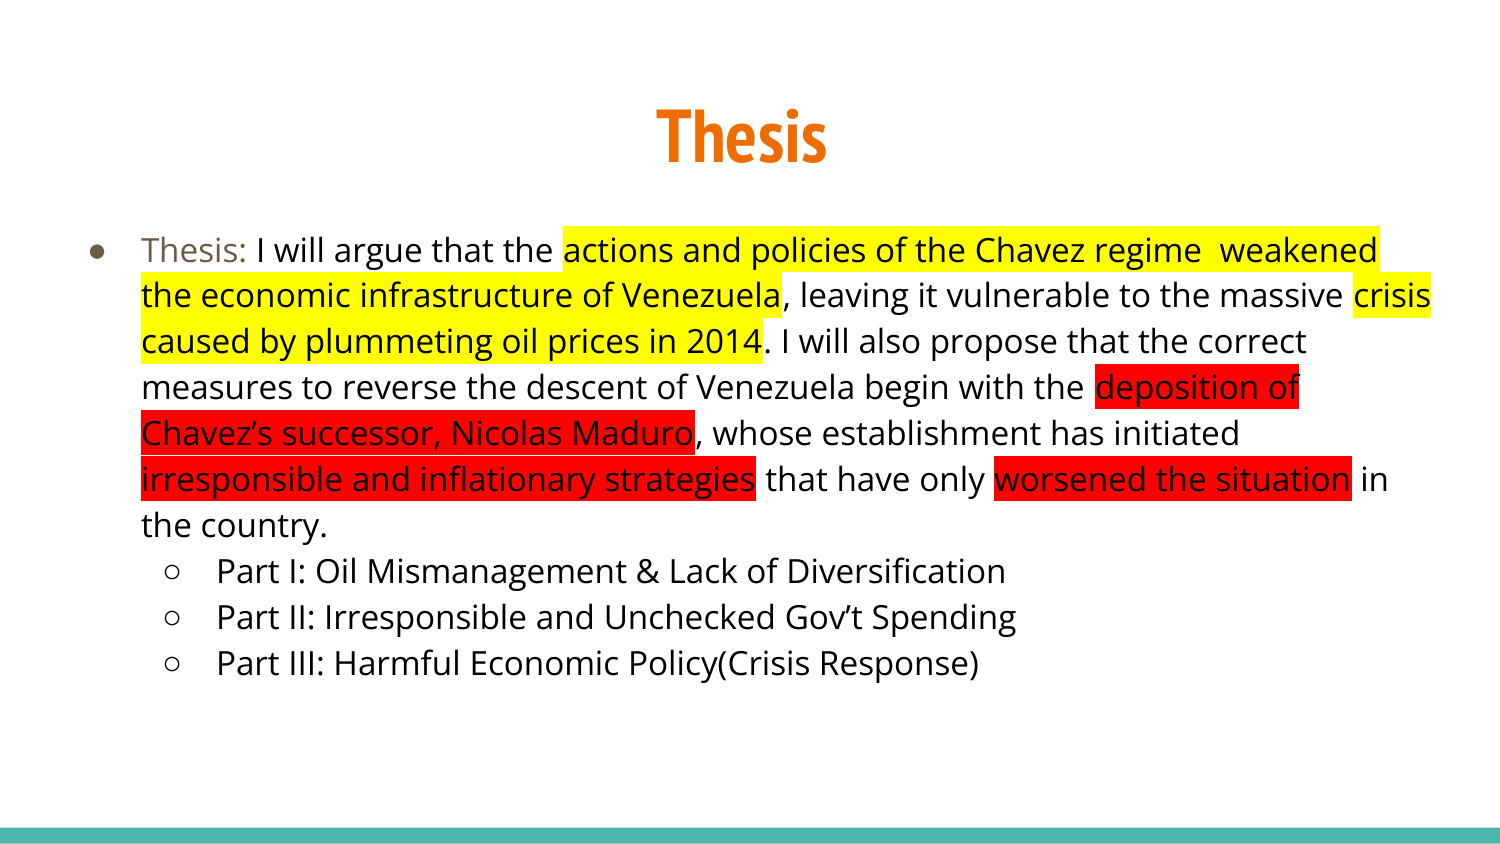

# Thesis
Thesis: I will argue that the actions and policies of the Chavez regime  weakened the economic infrastructure of Venezuela, leaving it vulnerable to the massive crisis caused by plummeting oil prices in 2014. I will also propose that the correct measures to reverse the descent of Venezuela begin with the deposition of Chavez’s successor, Nicolas Maduro, whose establishment has initiated irresponsible and inflationary strategies that have only worsened the situation in the country.
Part I: Oil Mismanagement & Lack of Diversification
Part II: Irresponsible and Unchecked Gov’t Spending
Part III: Harmful Economic Policy(Crisis Response)